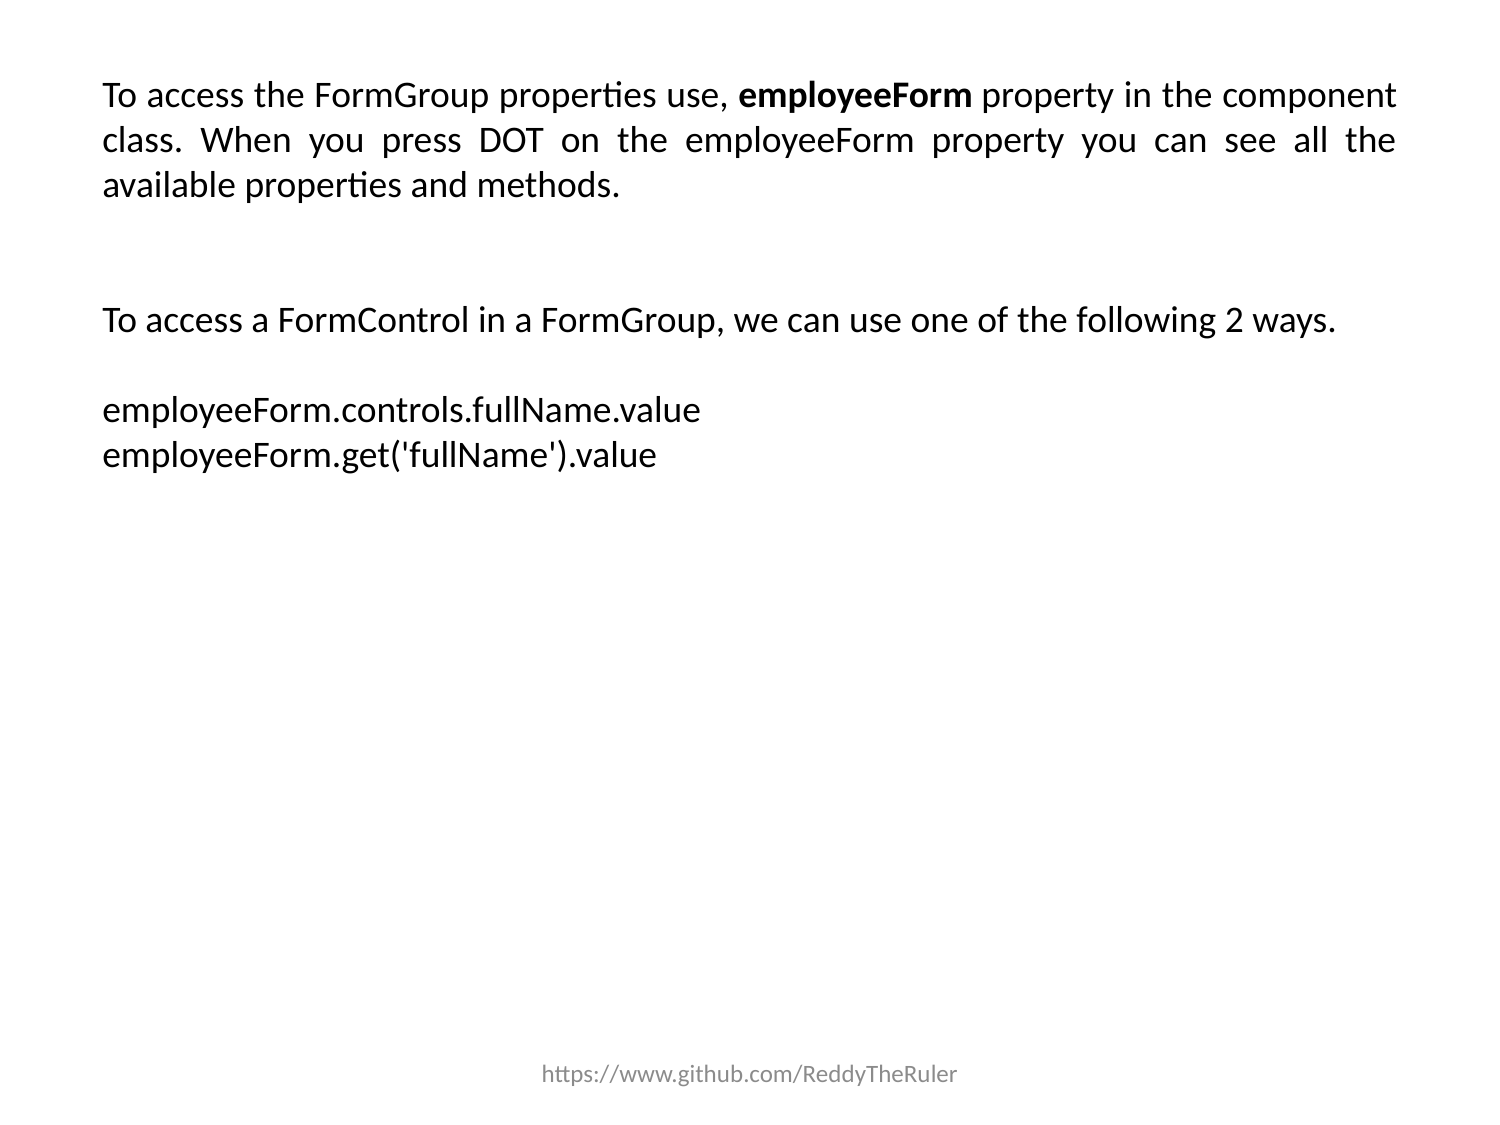

To access the FormGroup properties use, employeeForm property in the component class. When you press DOT on the employeeForm property you can see all the available properties and methods.

To access a FormControl in a FormGroup, we can use one of the following 2 ways.

employeeForm.controls.fullName.value
employeeForm.get('fullName').value

https://www.github.com/ReddyTheRuler